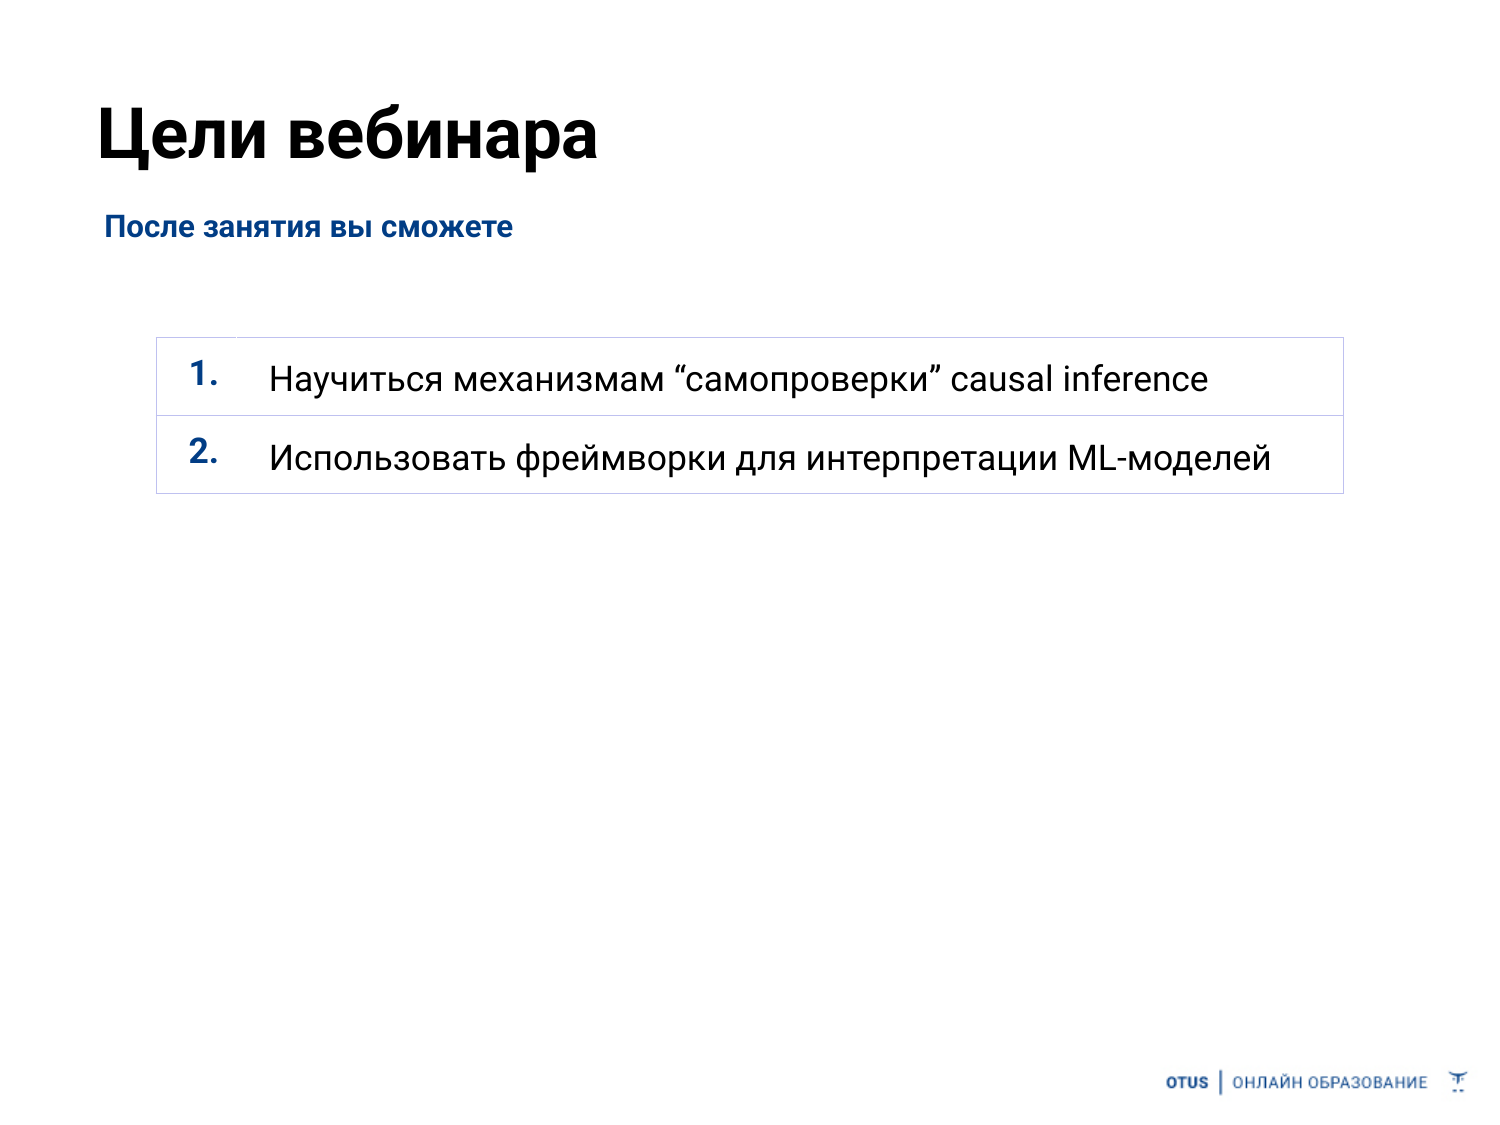

# Цели вебинара
После занятия вы сможете
| 1. | Научиться механизмам “самопроверки” causal inference |
| --- | --- |
| 2. | Использовать фреймворки для интерпретации ML-моделей |